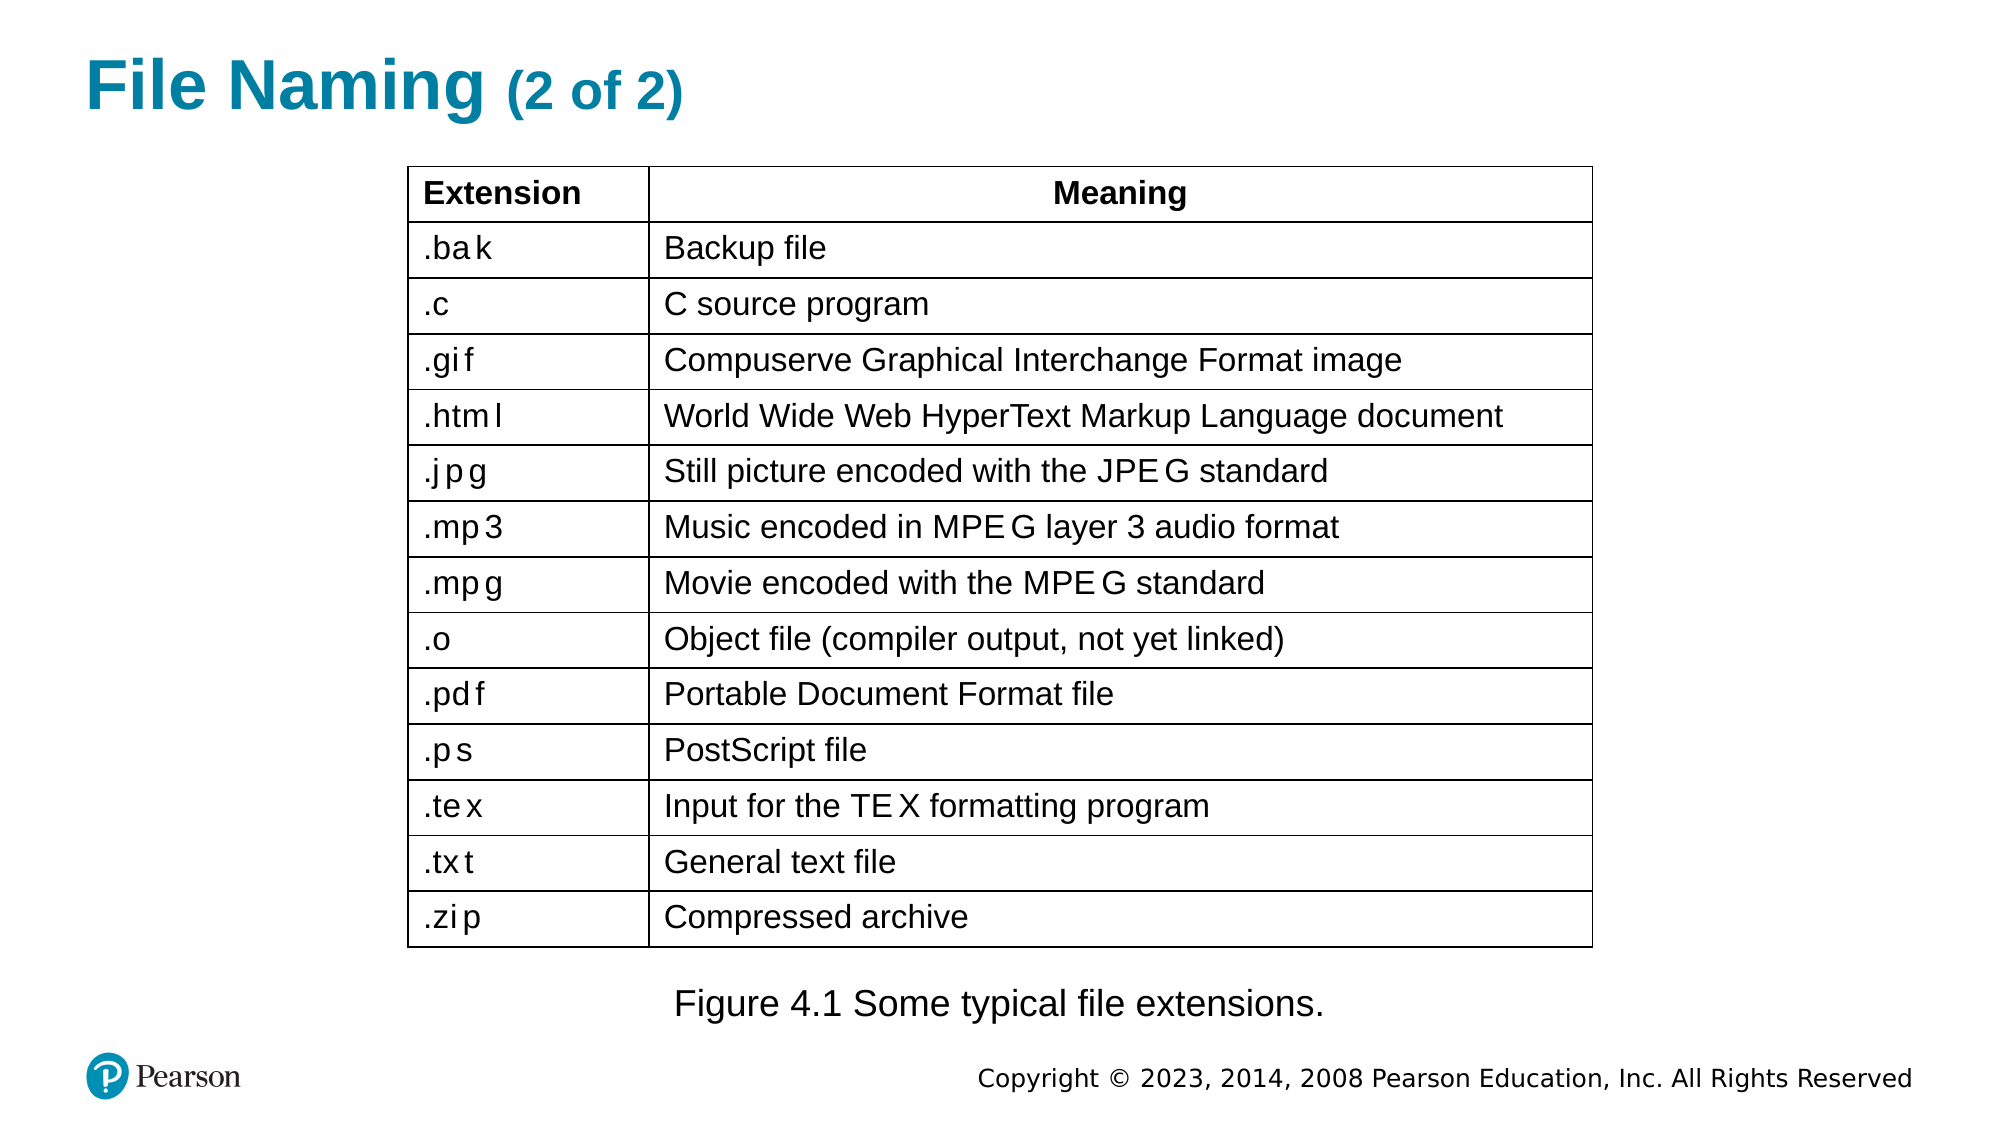

# File Naming (2 of 2)
| Extension | Meaning |
| --- | --- |
| .b a k | Backup file |
| .c | C source program |
| .g i f | Compuserve Graphical Interchange Format image |
| .h t m l | World Wide Web HyperText Markup Language document |
| .j p g | Still picture encoded with the J P E G standard |
| .m p 3 | Music encoded in M P E G layer 3 audio format |
| .m p g | Movie encoded with the M P E G standard |
| .o | Object file (compiler output, not yet linked) |
| .p d f | Portable Document Format file |
| .p s | PostScript file |
| .t e x | Input for the T E X formatting program |
| .t x t | General text file |
| .z i p | Compressed archive |
Figure 4.1 Some typical file extensions.